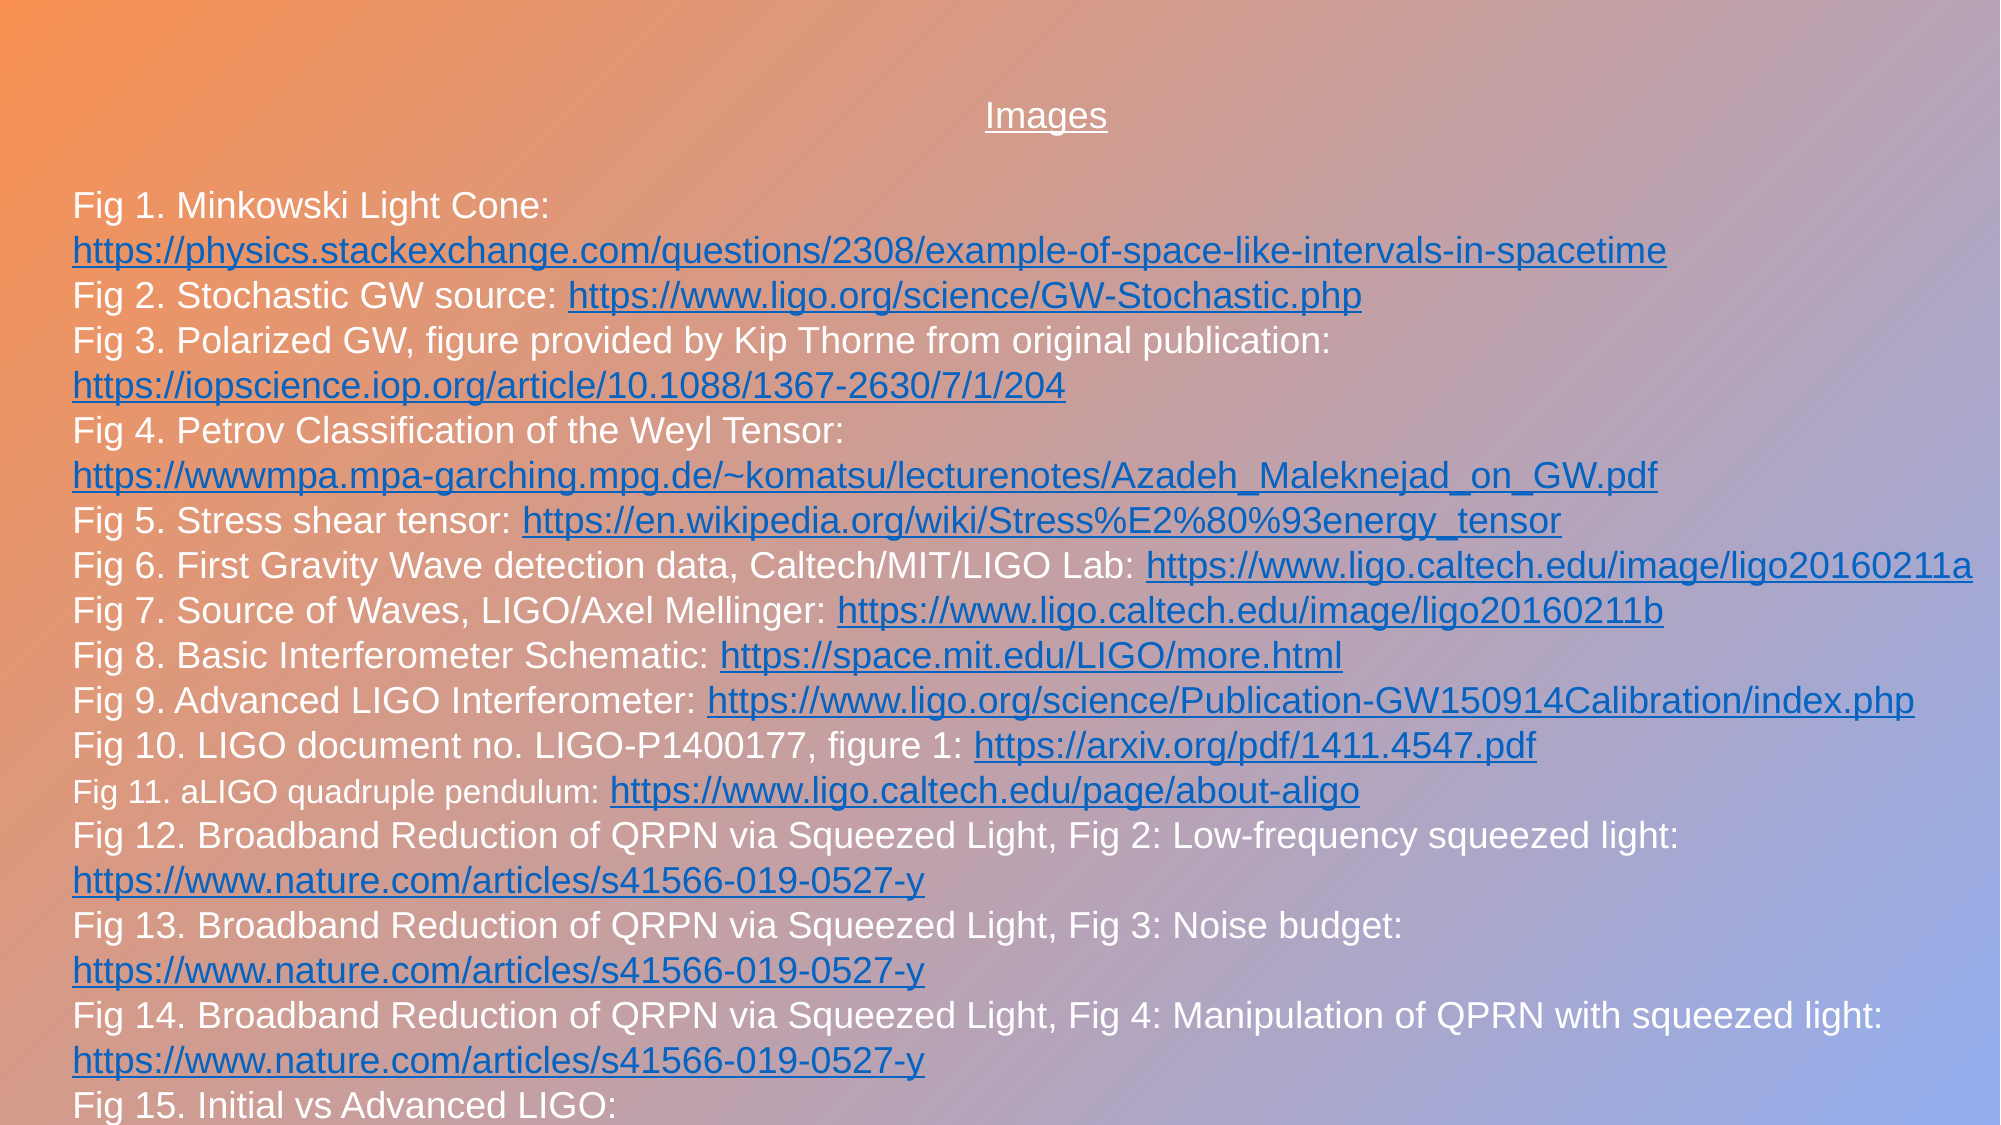

Images

Fig 1. Minkowski Light Cone: https://physics.stackexchange.com/questions/2308/example-of-space-like-intervals-in-spacetime
Fig 2. Stochastic GW source: https://www.ligo.org/science/GW-Stochastic.php
Fig 3. Polarized GW, figure provided by Kip Thorne from original publication: https://iopscience.iop.org/article/10.1088/1367-2630/7/1/204
Fig 4. Petrov Classification of the Weyl Tensor: https://wwwmpa.mpa-garching.mpg.de/~komatsu/lecturenotes/Azadeh_Maleknejad_on_GW.pdf
Fig 5. Stress shear tensor: https://en.wikipedia.org/wiki/Stress%E2%80%93energy_tensor
Fig 6. First Gravity Wave detection data, Caltech/MIT/LIGO Lab: https://www.ligo.caltech.edu/image/ligo20160211a
Fig 7. Source of Waves, LIGO/Axel Mellinger: https://www.ligo.caltech.edu/image/ligo20160211b
Fig 8. Basic Interferometer Schematic: https://space.mit.edu/LIGO/more.html
Fig 9. Advanced LIGO Interferometer: https://www.ligo.org/science/Publication-GW150914Calibration/index.php
Fig 10. LIGO document no. LIGO-P1400177, figure 1: https://arxiv.org/pdf/1411.4547.pdf
Fig 11. aLIGO quadruple pendulum: https://www.ligo.caltech.edu/page/about-aligo
Fig 12. Broadband Reduction of QRPN via Squeezed Light, Fig 2: Low-frequency squeezed light: https://www.nature.com/articles/s41566-019-0527-y
Fig 13. Broadband Reduction of QRPN via Squeezed Light, Fig 3: Noise budget: https://www.nature.com/articles/s41566-019-0527-y
Fig 14. Broadband Reduction of QRPN via Squeezed Light, Fig 4: Manipulation of QPRN with squeezed light: https://www.nature.com/articles/s41566-019-0527-y
Fig 15. Initial vs Advanced LIGO: https://www.researchgate.net/figure/Advanced-LIGO-sensitivity-vs-LIGO-one_fig1_29633553
Fig 16. LIGO observing sphere comparison: https://www.ligo.caltech.edu/page/facts
Fig 17. Orbiting Neutron Stars: https://www.ligo.org/science/Publication-S6CBCLowMass/
Fig 18. SN 1987A: https://chandra.harvard.edu/photo/2017/sn1987a/
Fig 19. Pulsar: https://rascto.ca/content/uoft-astrotour-sensing-hidden-signals-pulsars